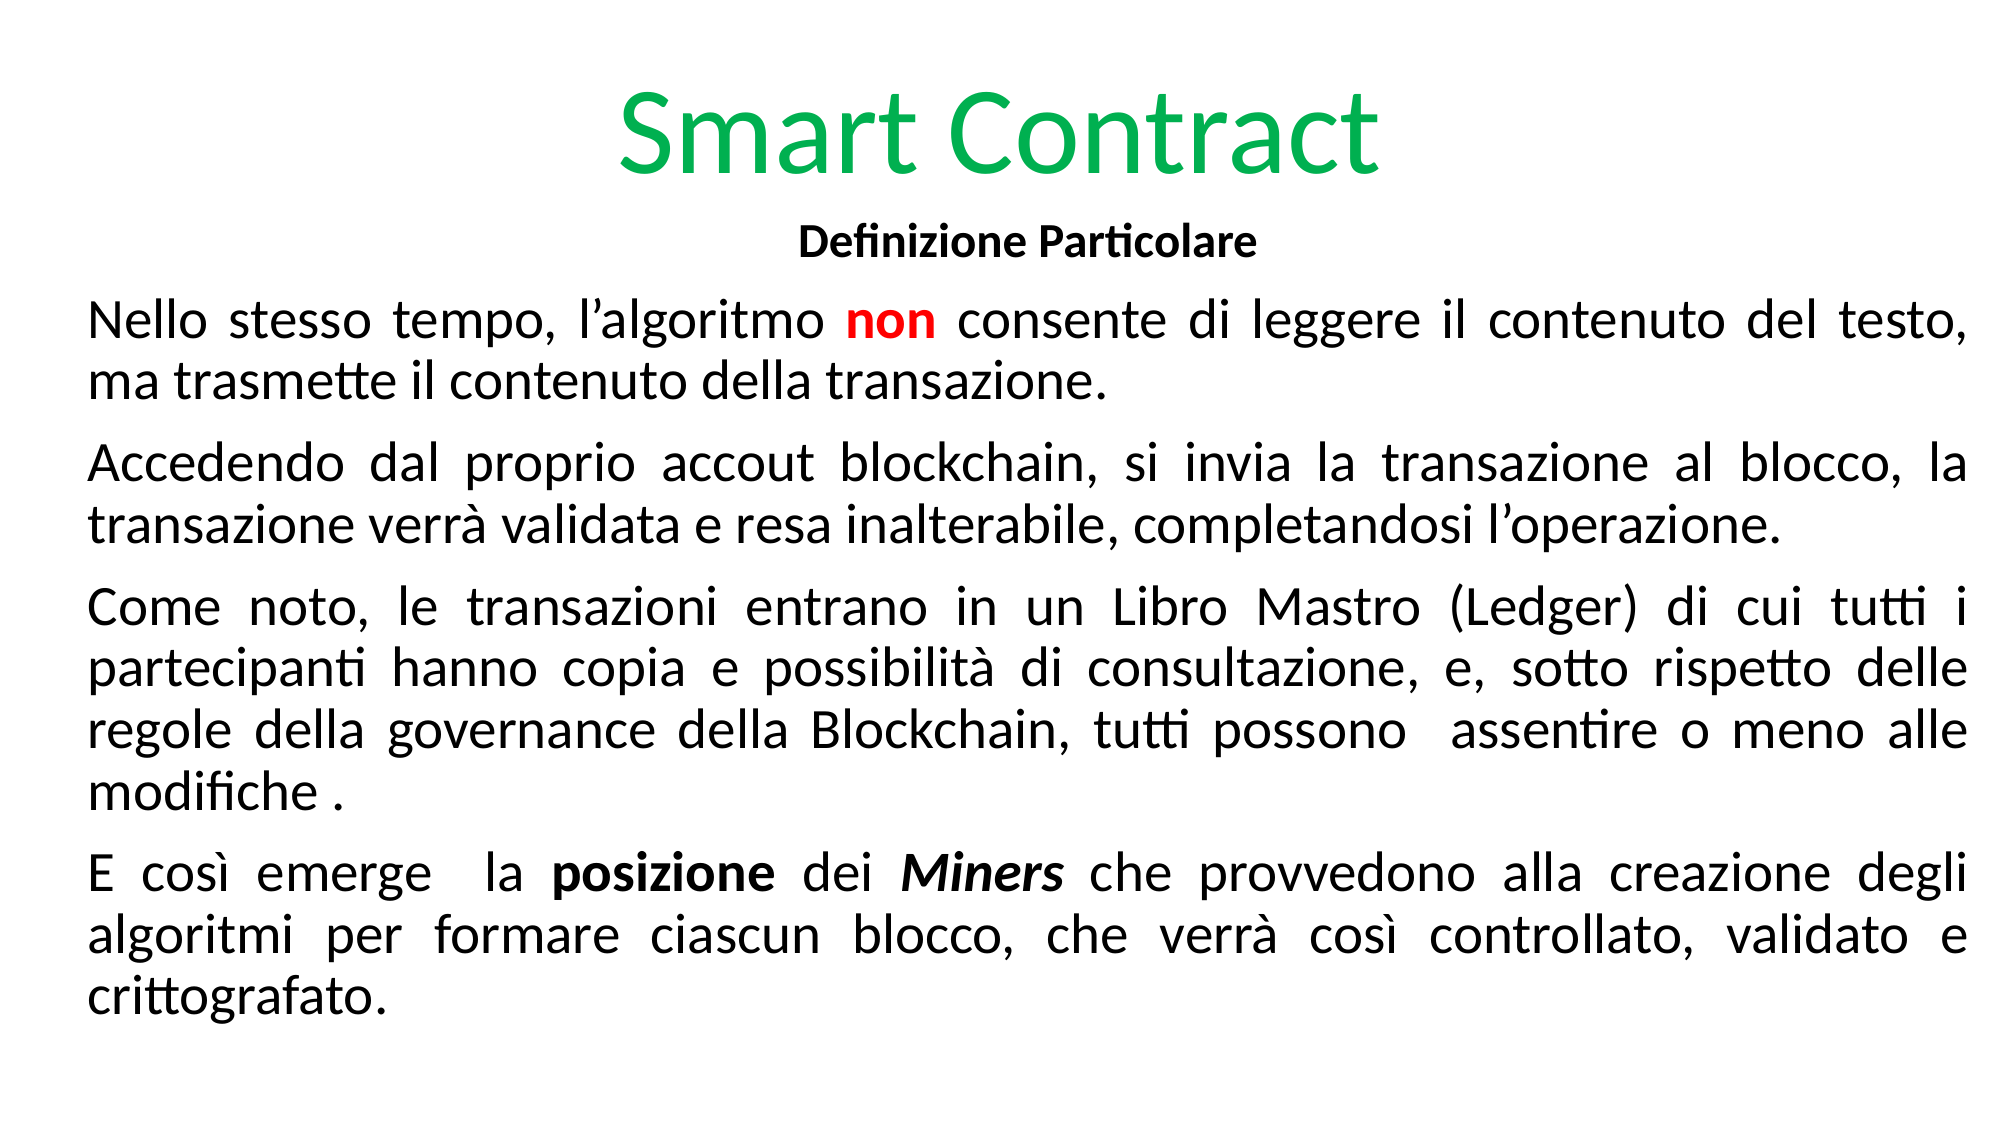

# Smart Contract
Definizione Particolare
Nello stesso tempo, l’algoritmo non consente di leggere il contenuto del testo, ma trasmette il contenuto della transazione.
Accedendo dal proprio accout blockchain, si invia la transazione al blocco, la transazione verrà validata e resa inalterabile, completandosi l’operazione.
Come noto, le transazioni entrano in un Libro Mastro (Ledger) di cui tutti i partecipanti hanno copia e possibilità di consultazione, e, sotto rispetto delle regole della governance della Blockchain, tutti possono  assentire o meno alle modifiche .
E così emerge  la posizione dei Miners che provvedono alla creazione degli algoritmi per formare ciascun blocco, che verrà così controllato, validato e crittografato.